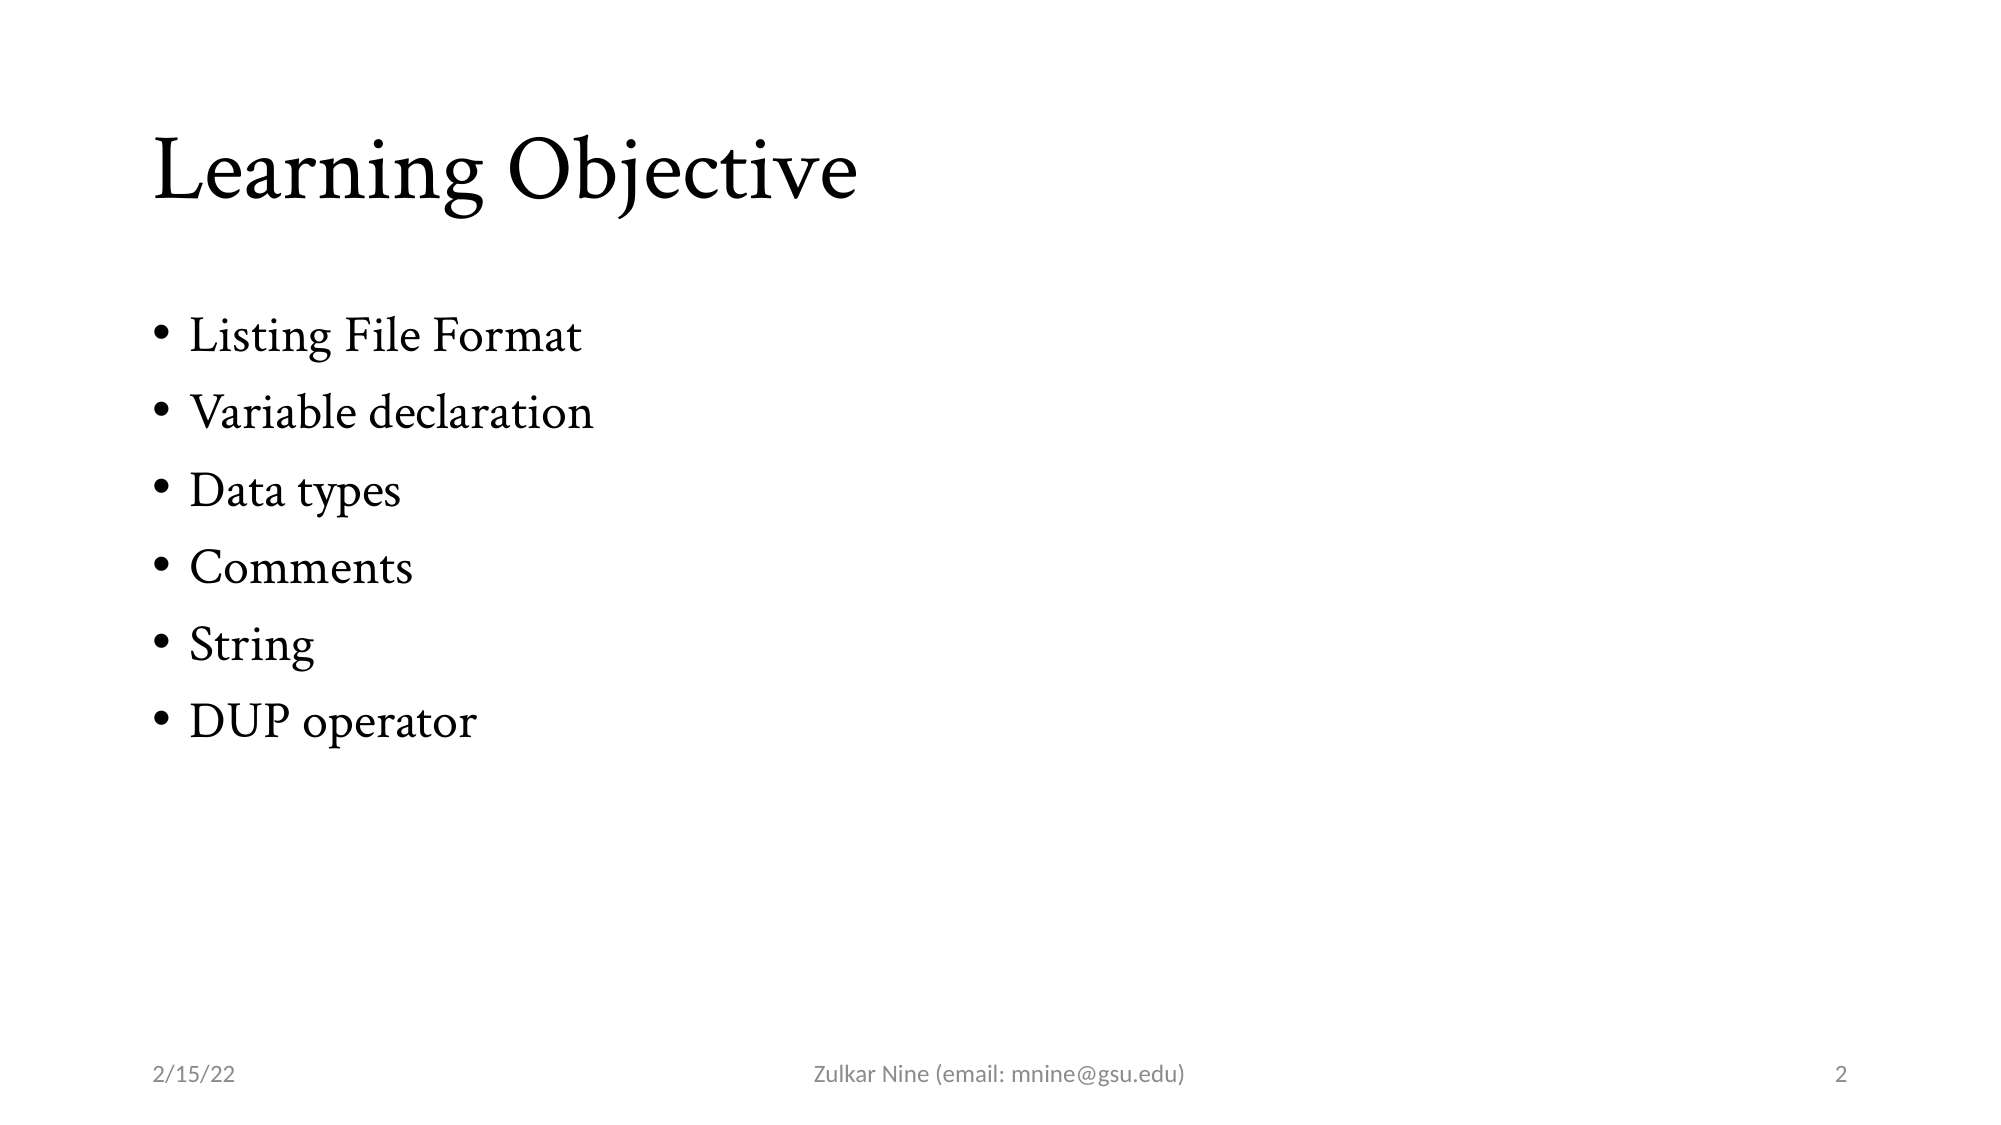

# Learning Objective
Listing File Format
Variable declaration
Data types
Comments
String
DUP operator

2/15/22
Zulkar Nine (email: mnine@gsu.edu)
2